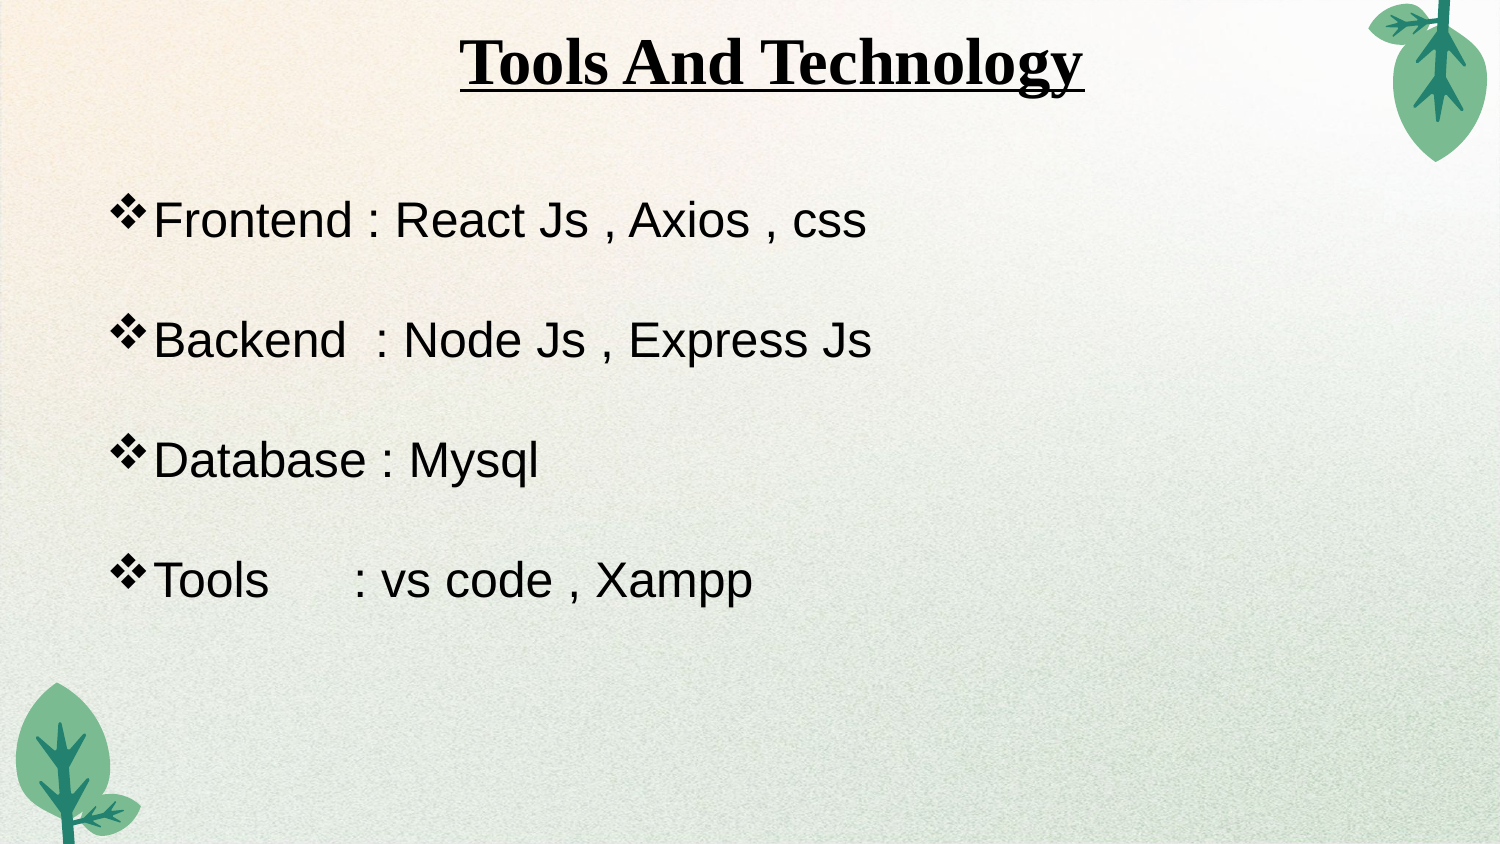

Tools And Technology
Frontend : React Js , Axios , css

Backend  : Node Js , Express Js

Database : Mysql

Tools      : vs code , Xampp